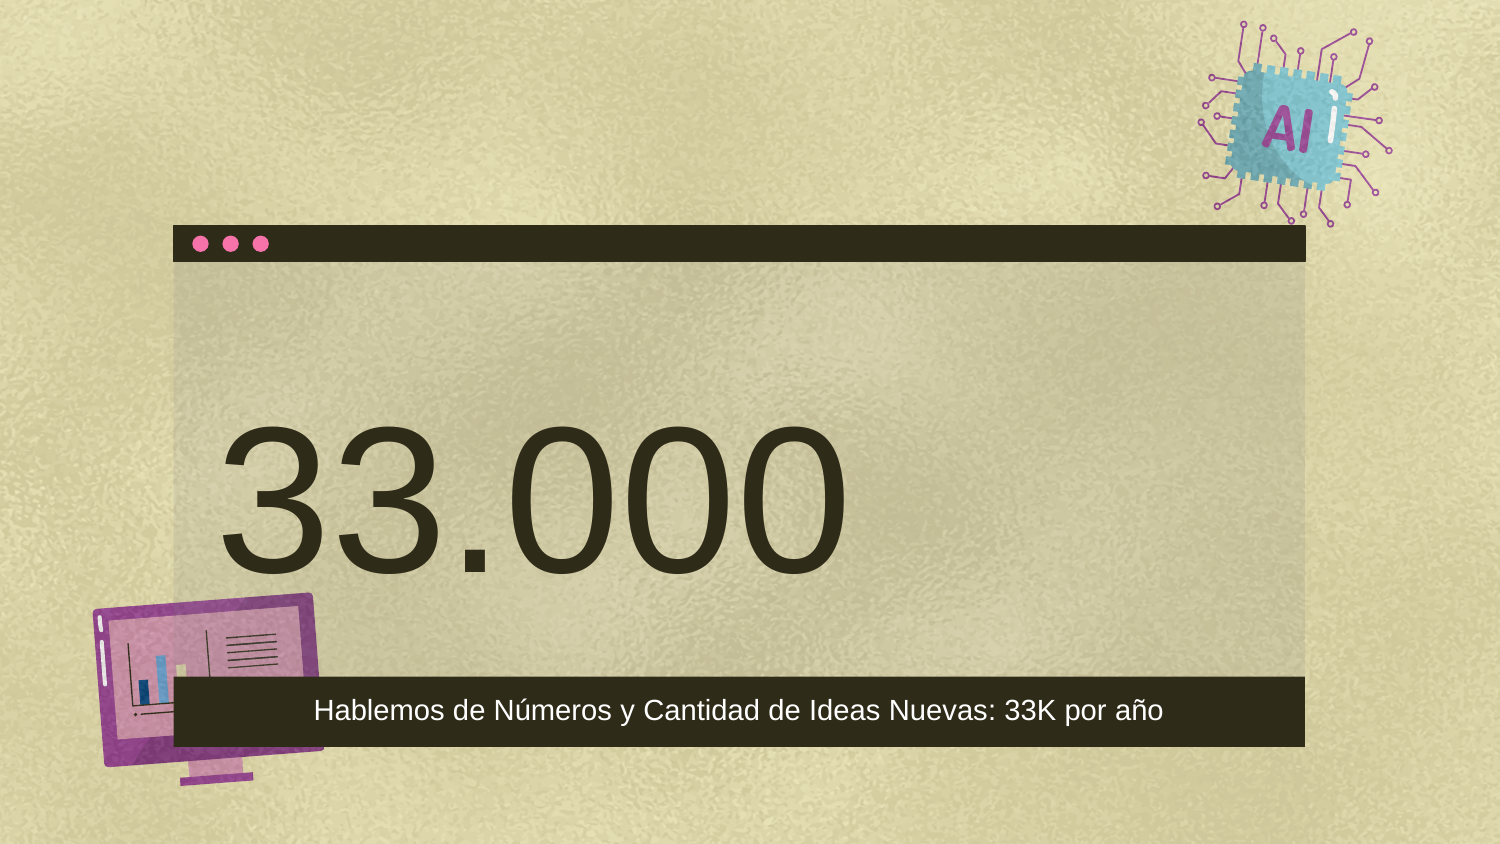

# 33.000
Hablemos de Números y Cantidad de Ideas Nuevas: 33K por año